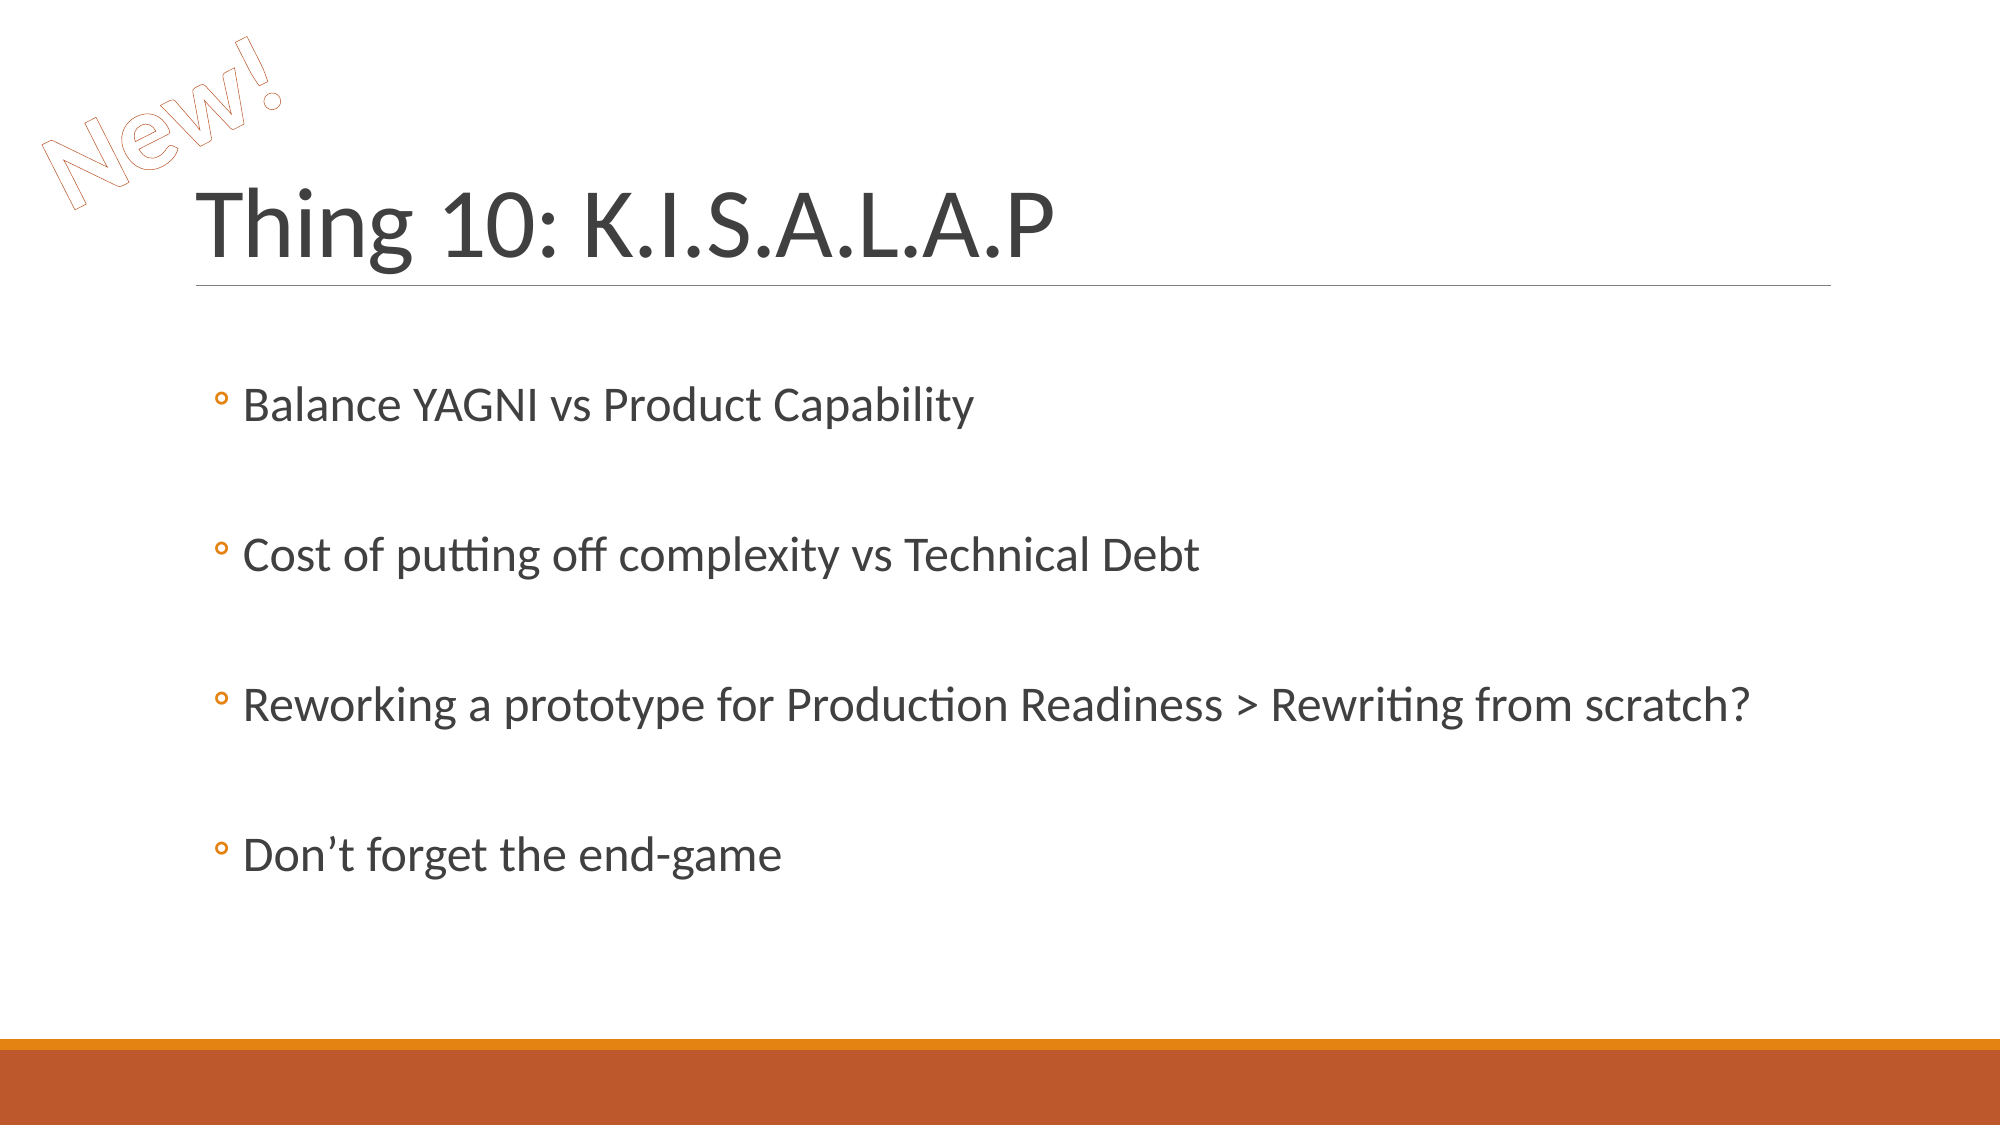

New!
# Thing 10: K.I.S.A.L.A.P

Balance YAGNI vs Product Capability

Cost of putting off complexity vs Technical Debt

Reworking a prototype for Production Readiness > Rewriting from scratch?

Don’t forget the end-game